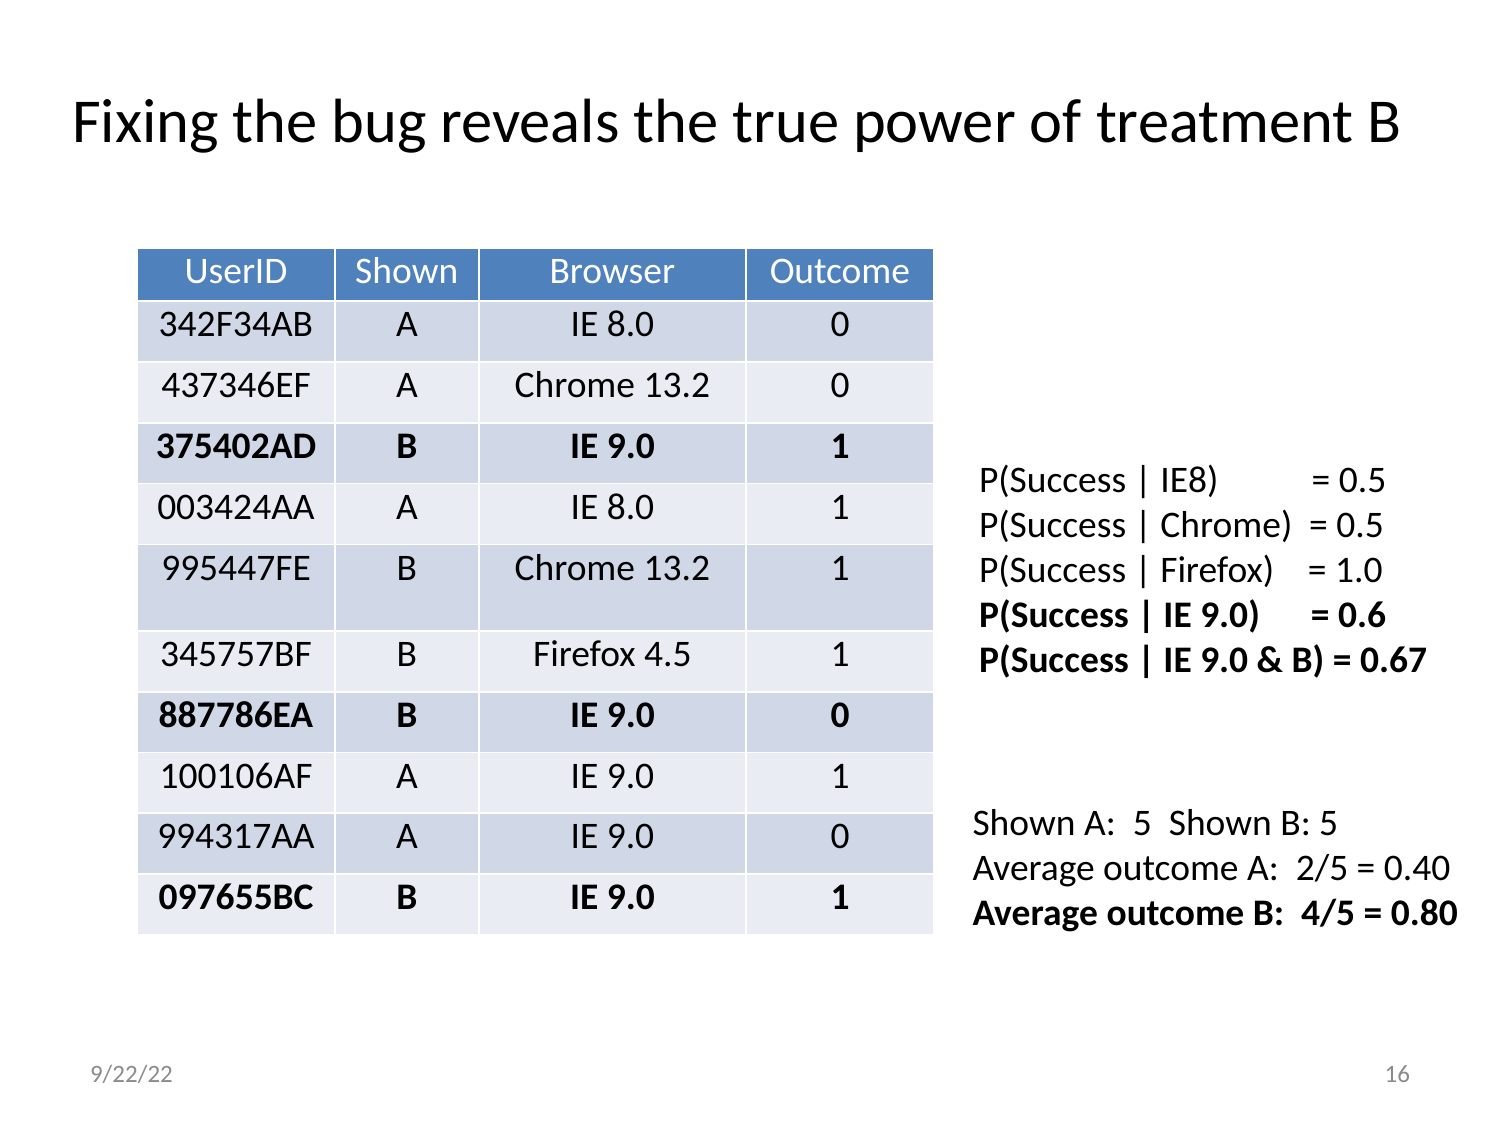

# Fixing the bug reveals the true power of treatment B
| UserID | Shown | Browser | Outcome |
| --- | --- | --- | --- |
| 342F34AB | A | IE 8.0 | 0 |
| 437346EF | A | Chrome 13.2 | 0 |
| 375402AD | B | IE 9.0 | 1 |
| 003424AA | A | IE 8.0 | 1 |
| 995447FE | B | Chrome 13.2 | 1 |
| 345757BF | B | Firefox 4.5 | 1 |
| 887786EA | B | IE 9.0 | 0 |
| 100106AF | A | IE 9.0 | 1 |
| 994317AA | A | IE 9.0 | 0 |
| 097655BC | B | IE 9.0 | 1 |
P(Success | IE8)           = 0.5
P(Success | Chrome)  = 0.5
P(Success | Firefox)    = 1.0
P(Success | IE 9.0)      = 0.6
P(Success | IE 9.0 & B) = 0.67
Shown A:  5  Shown B: 5
Average outcome A:  2/5 = 0.40
Average outcome B:  4/5 = 0.80
9/22/22
16